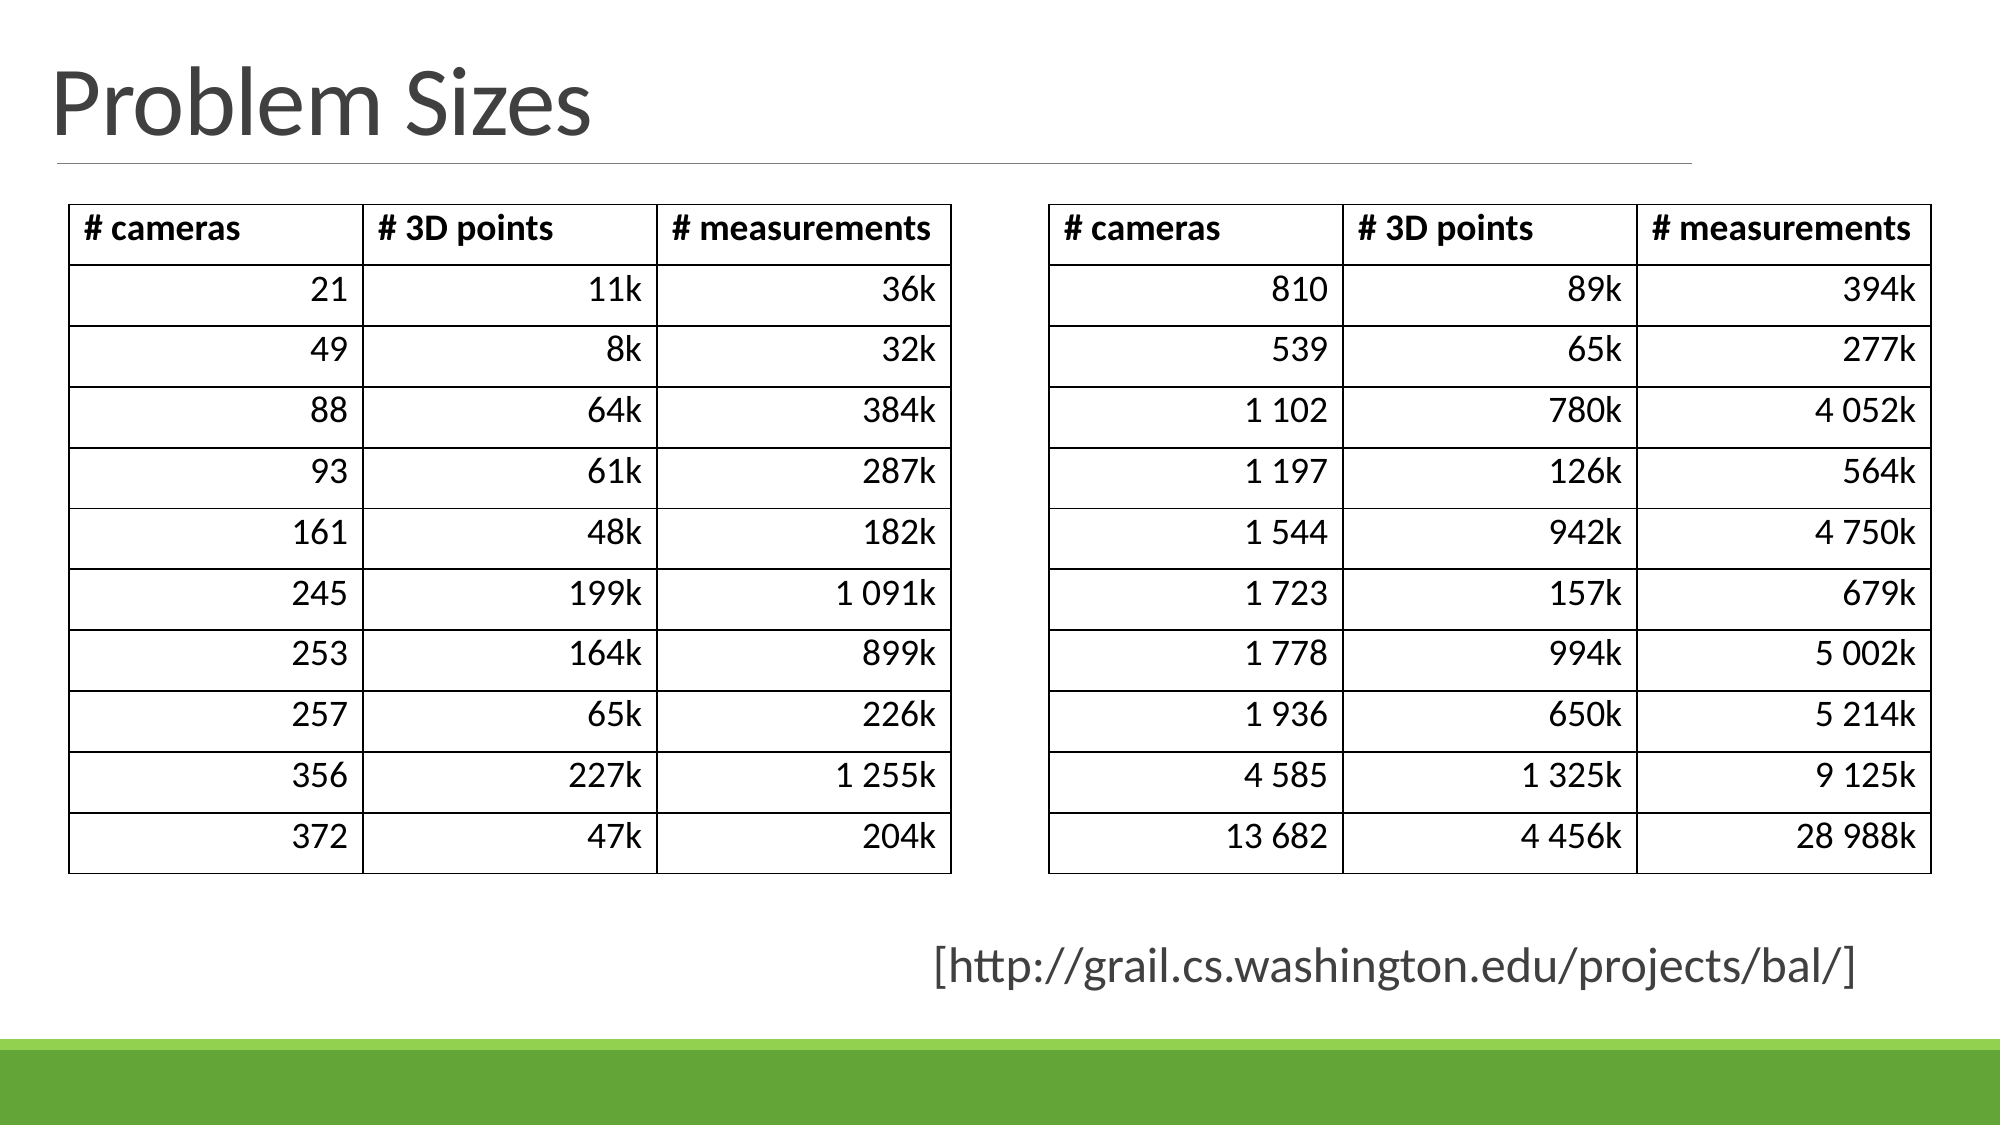

# Problem Sizes
| # cameras | # 3D points | # measurements |
| --- | --- | --- |
| 21 | 11k | 36k |
| 49 | 8k | 32k |
| 88 | 64k | 384k |
| 93 | 61k | 287k |
| 161 | 48k | 182k |
| 245 | 199k | 1 091k |
| 253 | 164k | 899k |
| 257 | 65k | 226k |
| 356 | 227k | 1 255k |
| 372 | 47k | 204k |
| # cameras | # 3D points | # measurements |
| --- | --- | --- |
| 810 | 89k | 394k |
| 539 | 65k | 277k |
| 1 102 | 780k | 4 052k |
| 1 197 | 126k | 564k |
| 1 544 | 942k | 4 750k |
| 1 723 | 157k | 679k |
| 1 778 | 994k | 5 002k |
| 1 936 | 650k | 5 214k |
| 4 585 | 1 325k | 9 125k |
| 13 682 | 4 456k | 28 988k |
[http://grail.cs.washington.edu/projects/bal/]